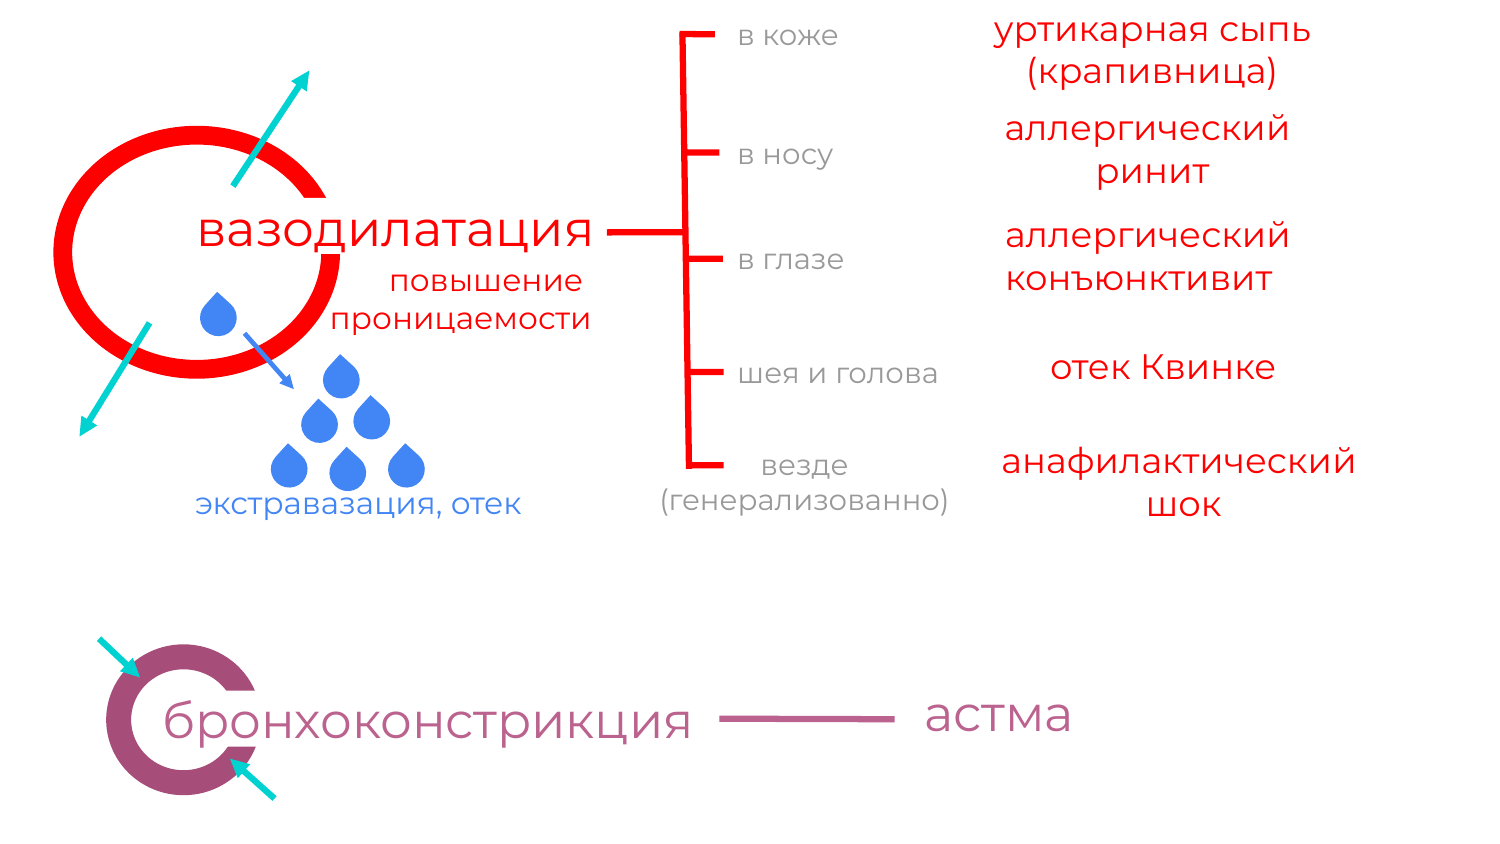

в коже
уртикарная сыпь (крапивница)

аллергический
ринит
в носу
# вазодилатация
аллергический конъюнктивит
в глазе
повышение
проницаемости

отек Квинке
шея и голова

анафилактический
шок
везде
(генерализованно)
экстравазация, отек

астма
бронхоконстрикция